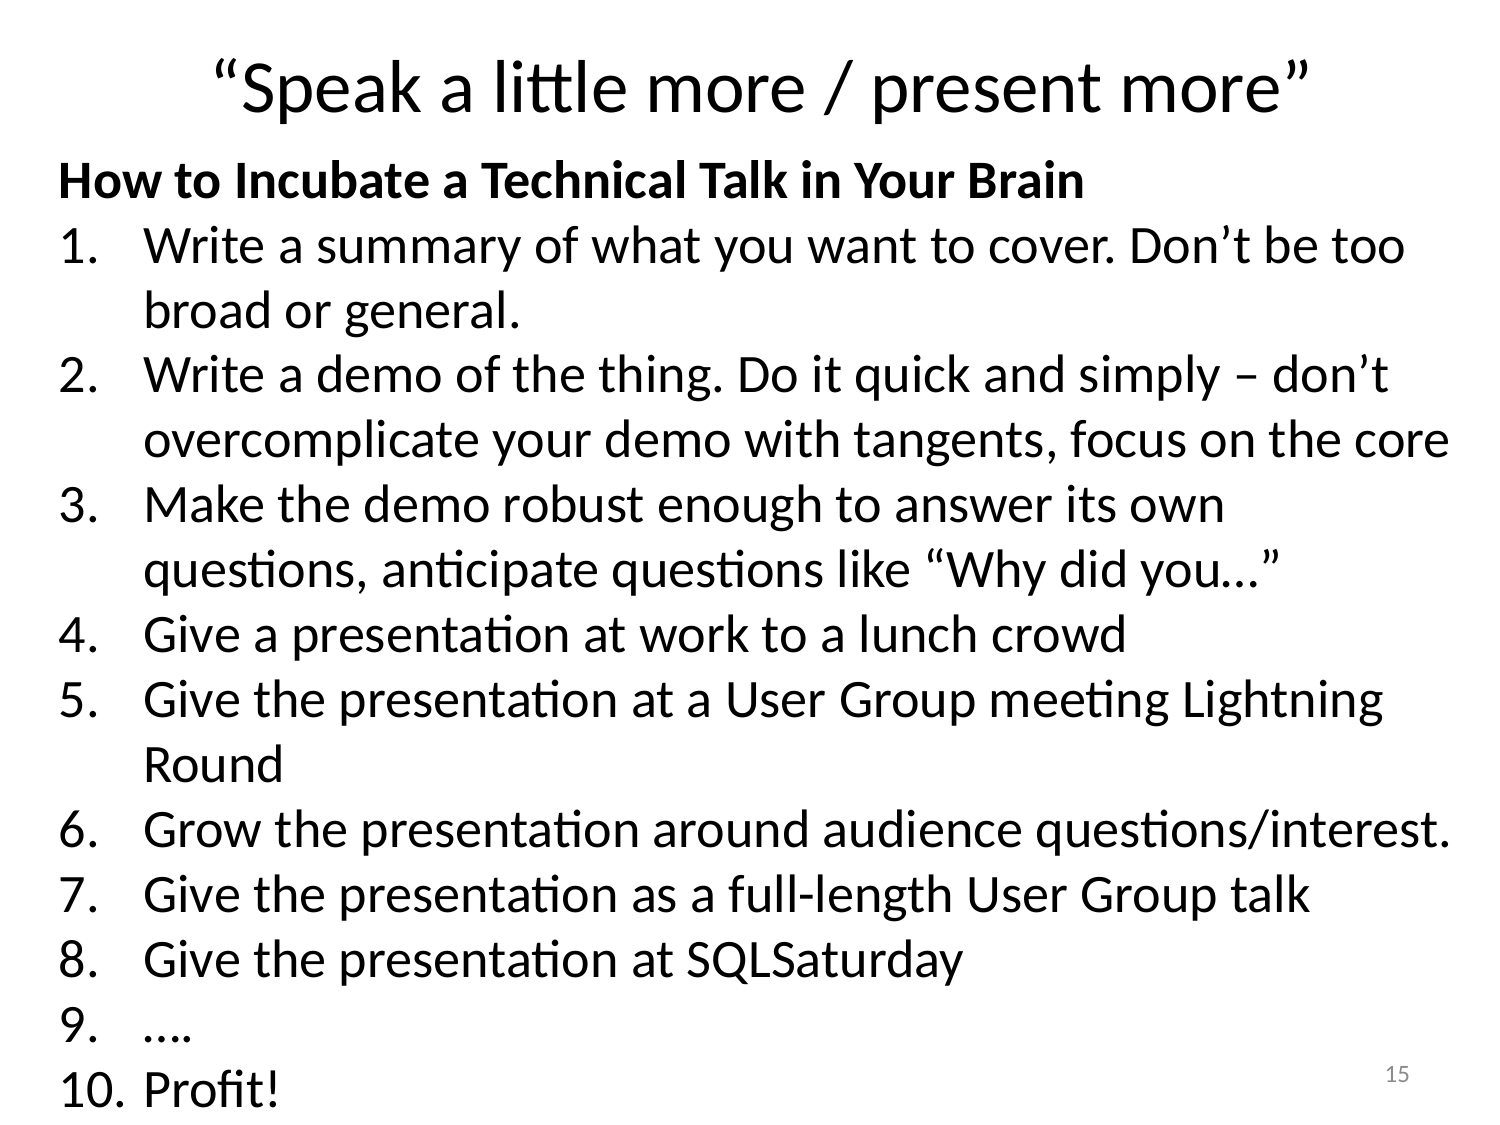

# “Speak a little more / present more”
How to Incubate a Technical Talk in Your Brain
Write a summary of what you want to cover. Don’t be too broad or general.
Write a demo of the thing. Do it quick and simply – don’t overcomplicate your demo with tangents, focus on the core
Make the demo robust enough to answer its own questions, anticipate questions like “Why did you…”
Give a presentation at work to a lunch crowd
Give the presentation at a User Group meeting Lightning Round
Grow the presentation around audience questions/interest.
Give the presentation as a full-length User Group talk
Give the presentation at SQLSaturday
….
Profit!
15